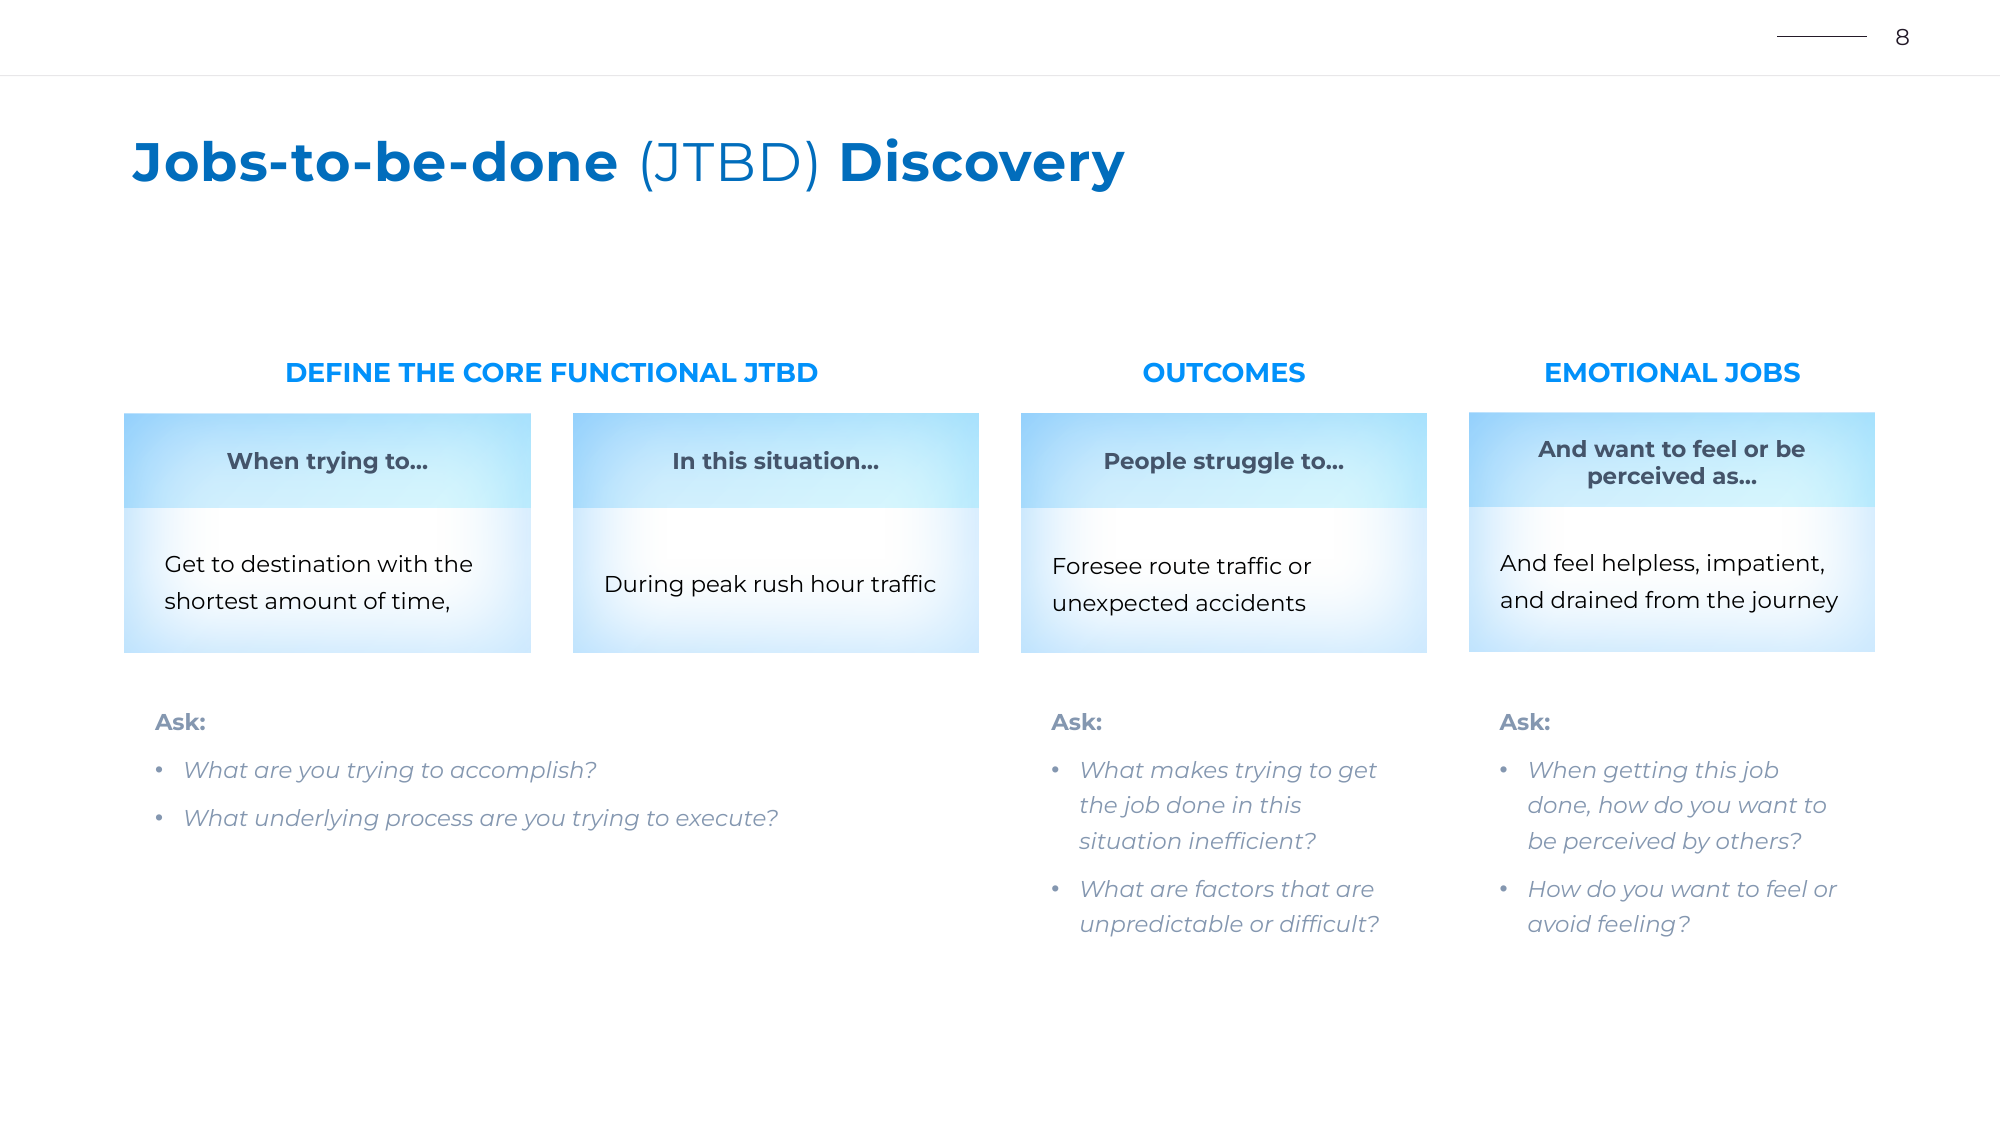

Jobs-to-be-done (JTBD) Discovery

DEFINE THE CORE FUNCTIONAL JTBD
OUTCOMES
EMOTIONAL JOBS

And want to feel or be perceived as…
When trying to…
In this situation…
People struggle to…
And feel helpless, impatient, and drained from the journey
Get to destination with the shortest amount of time,
Foresee route traffic or unexpected accidents
During peak rush hour traffic

Ask:
What are you trying to accomplish?
What underlying process are you trying to execute?
Ask:
What makes trying to get the job done in this situation inefficient?
What are factors that are unpredictable or difficult?
Ask:
When getting this job done, how do you want to be perceived by others?
How do you want to feel or avoid feeling?